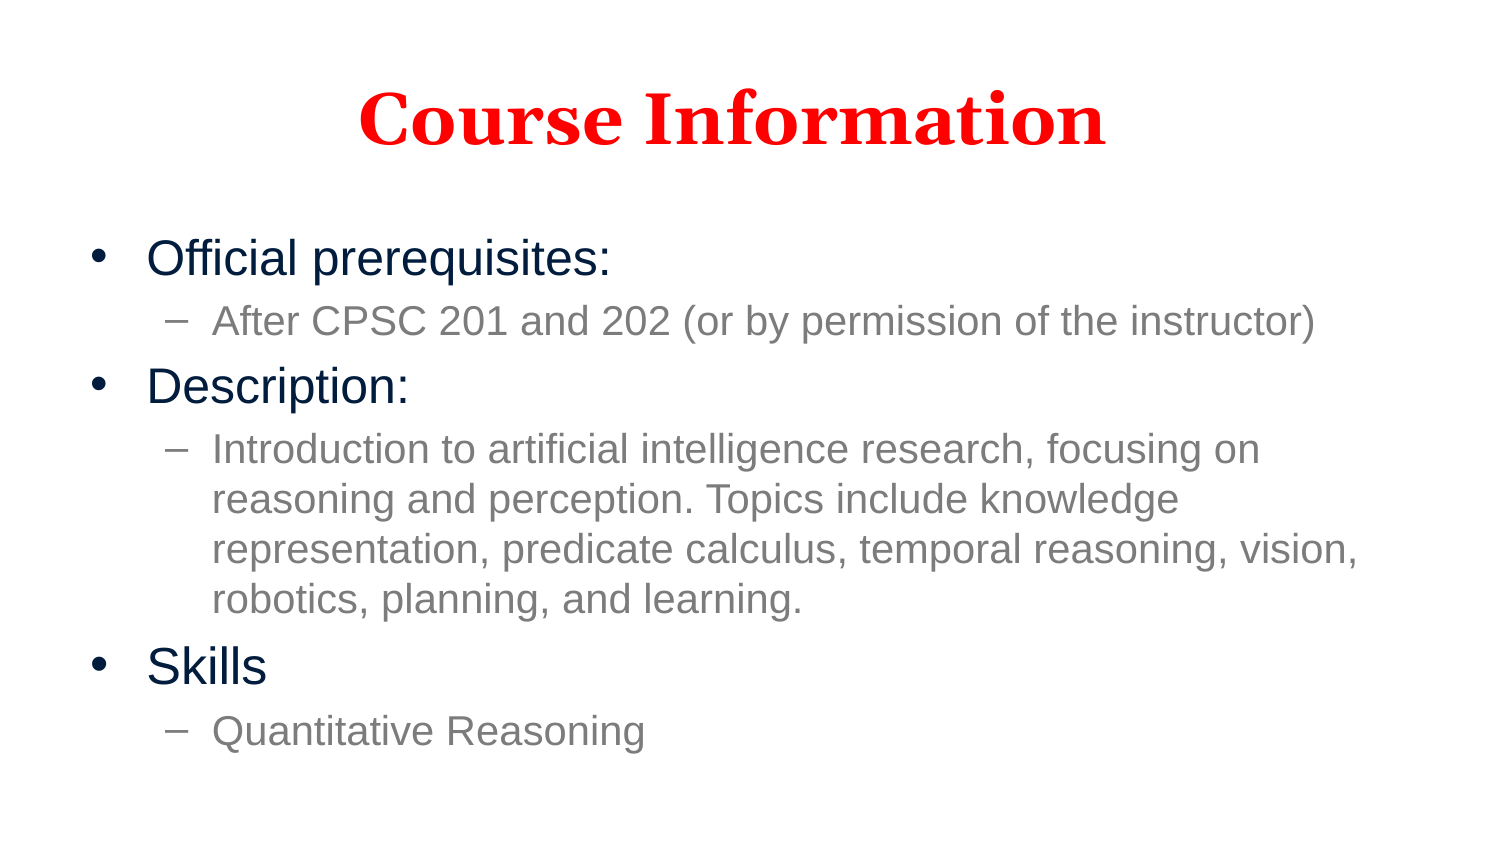

# Course Information
Official prerequisites:
After CPSC 201 and 202 (or by permission of the instructor)
Description:
Introduction to artificial intelligence research, focusing on reasoning and perception. Topics include knowledge representation, predicate calculus, temporal reasoning, vision, robotics, planning, and learning.
Skills
Quantitative Reasoning